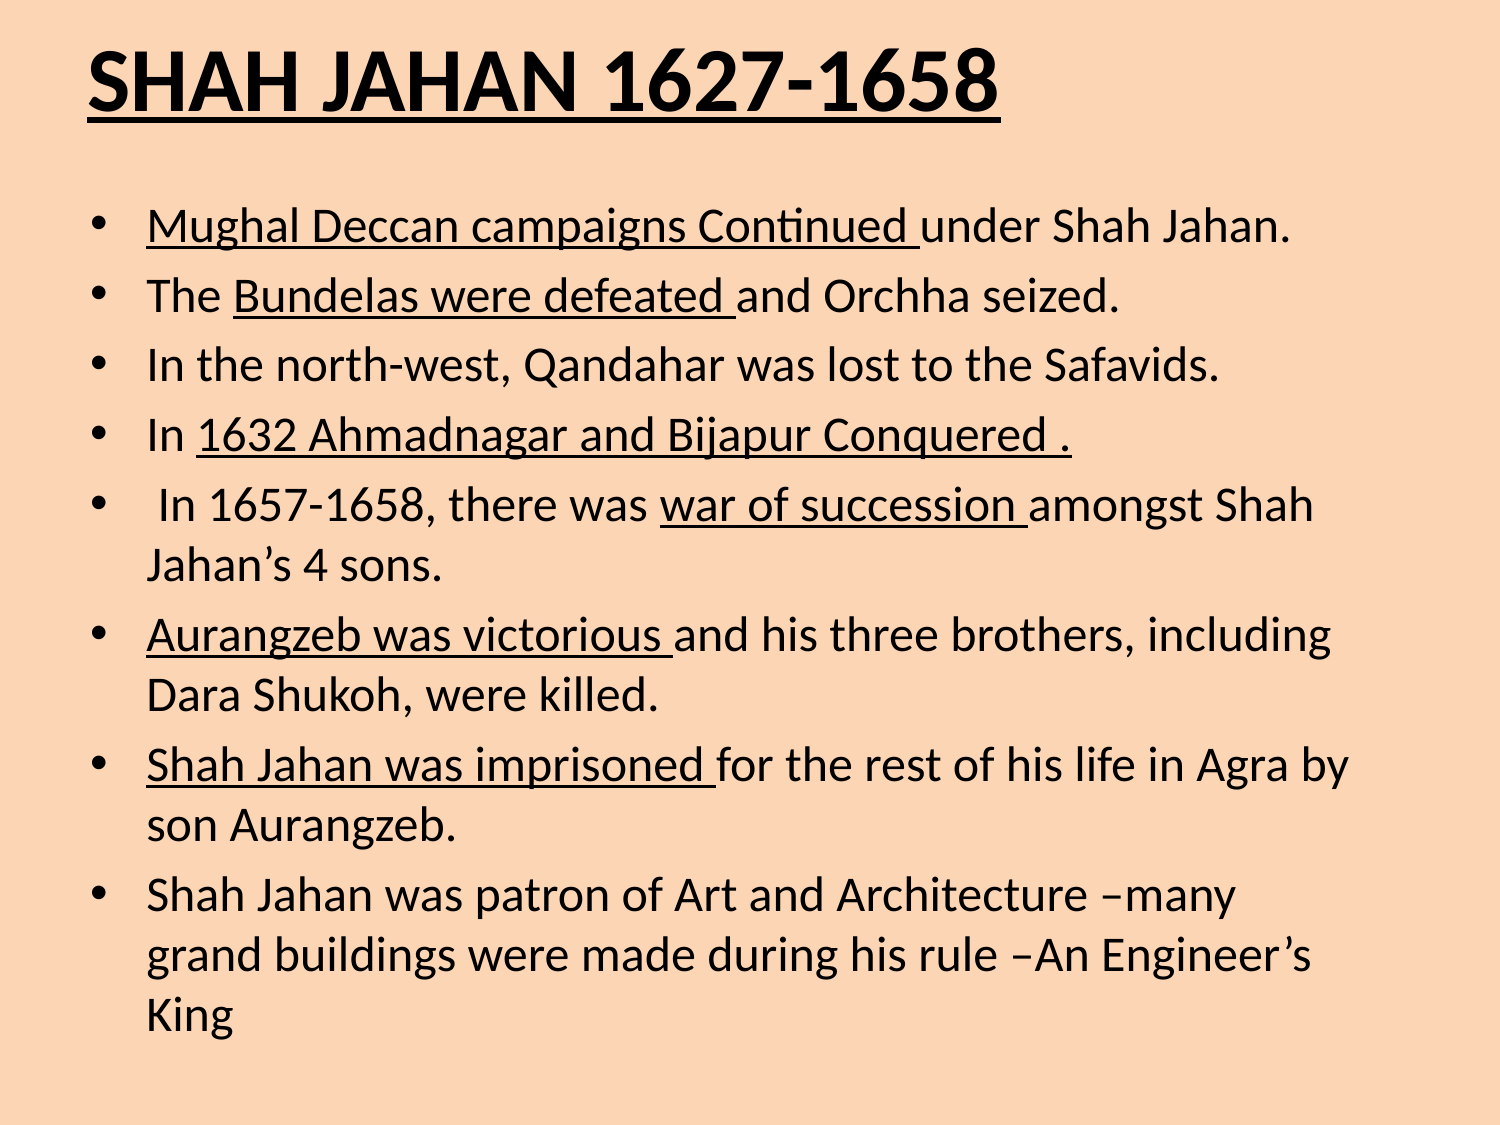

# SHAH JAHAN 1627-1658
Mughal Deccan campaigns Continued under Shah Jahan.
The Bundelas were defeated and Orchha seized.
In the north-west, Qandahar was lost to the Safavids.
In 1632 Ahmadnagar and Bijapur Conquered .
 In 1657-1658, there was war of succession amongst Shah Jahan’s 4 sons.
Aurangzeb was victorious and his three brothers, including Dara Shukoh, were killed.
Shah Jahan was imprisoned for the rest of his life in Agra by son Aurangzeb.
Shah Jahan was patron of Art and Architecture –many grand buildings were made during his rule –An Engineer’s King